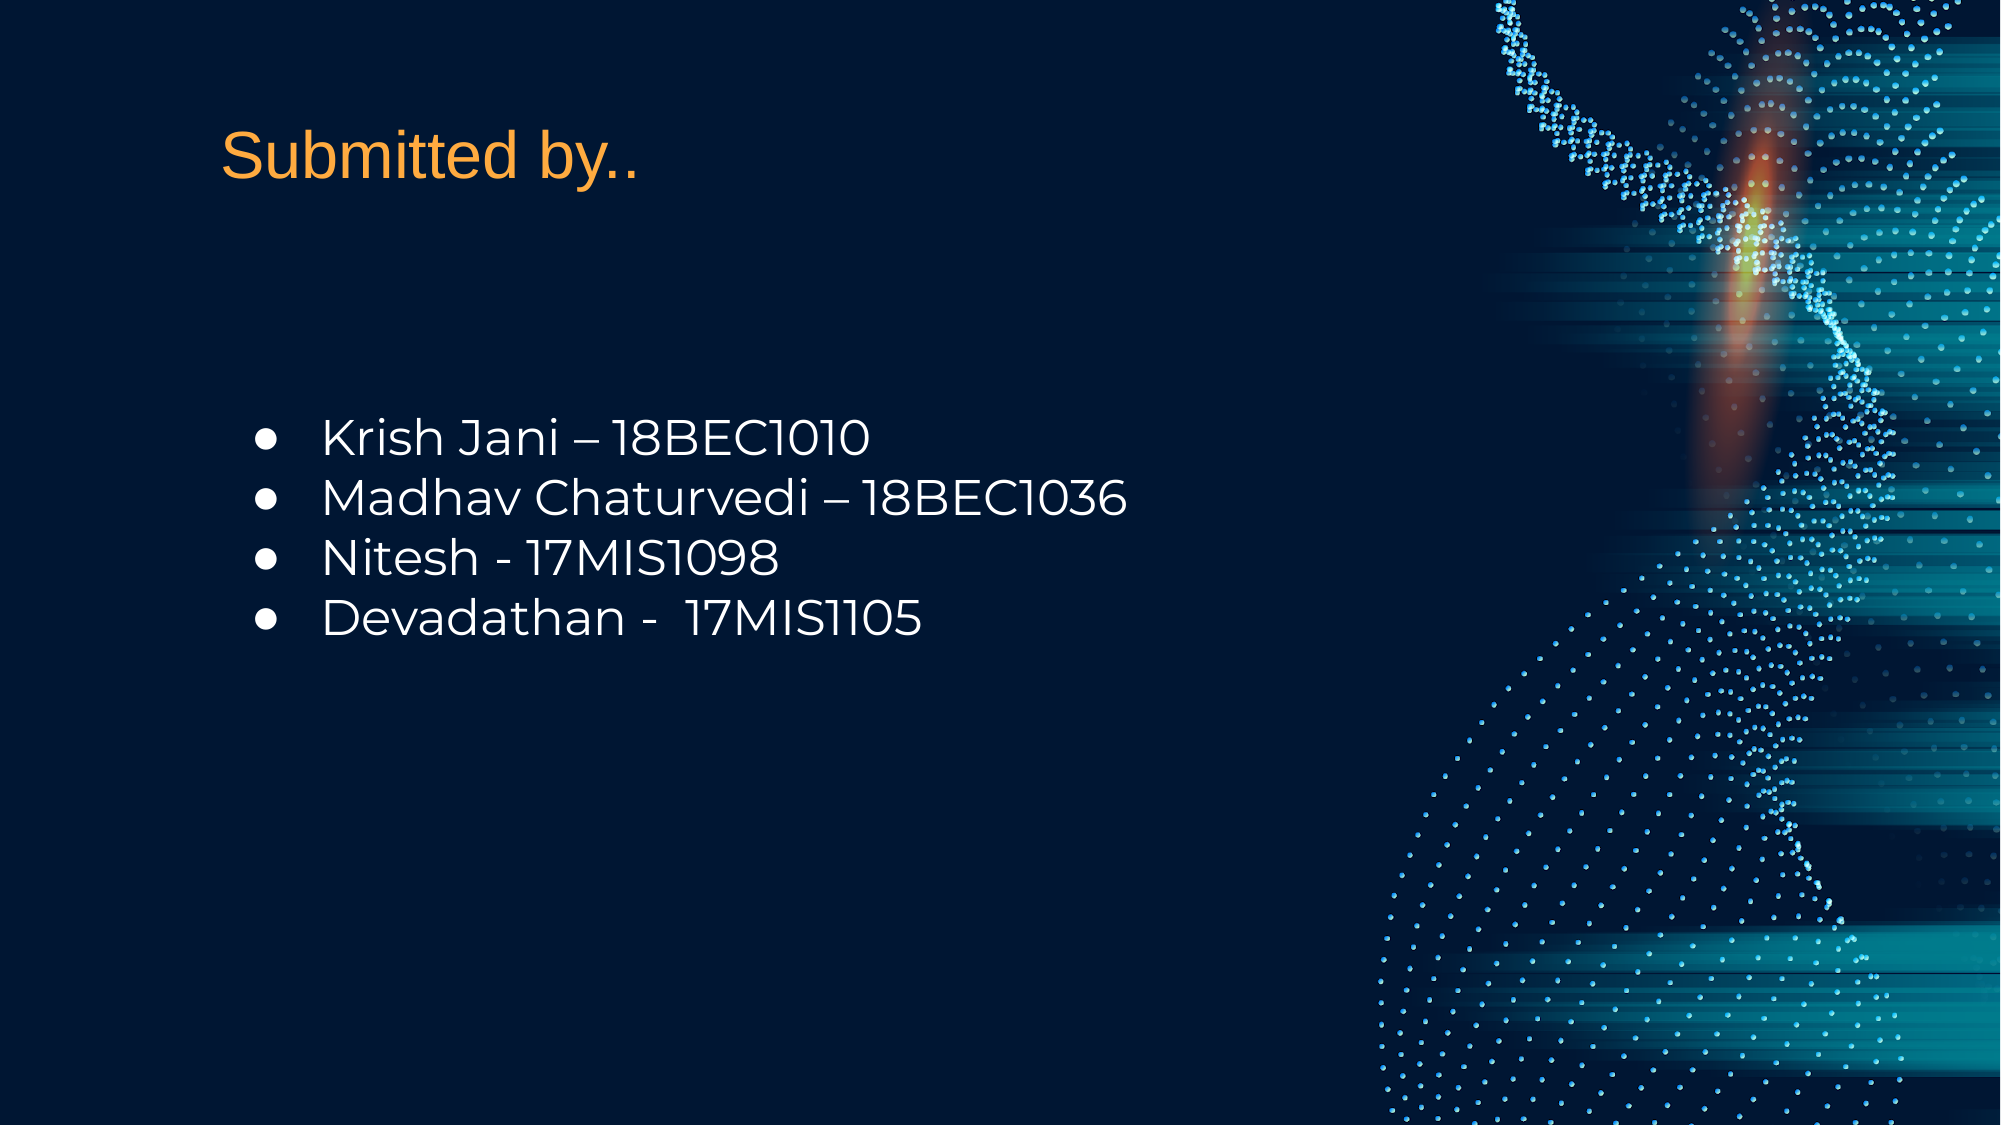

# Submitted by..
Krish Jani – 18BEC1010
Madhav Chaturvedi – 18BEC1036
Nitesh - 17MIS1098
Devadathan -  17MIS1105